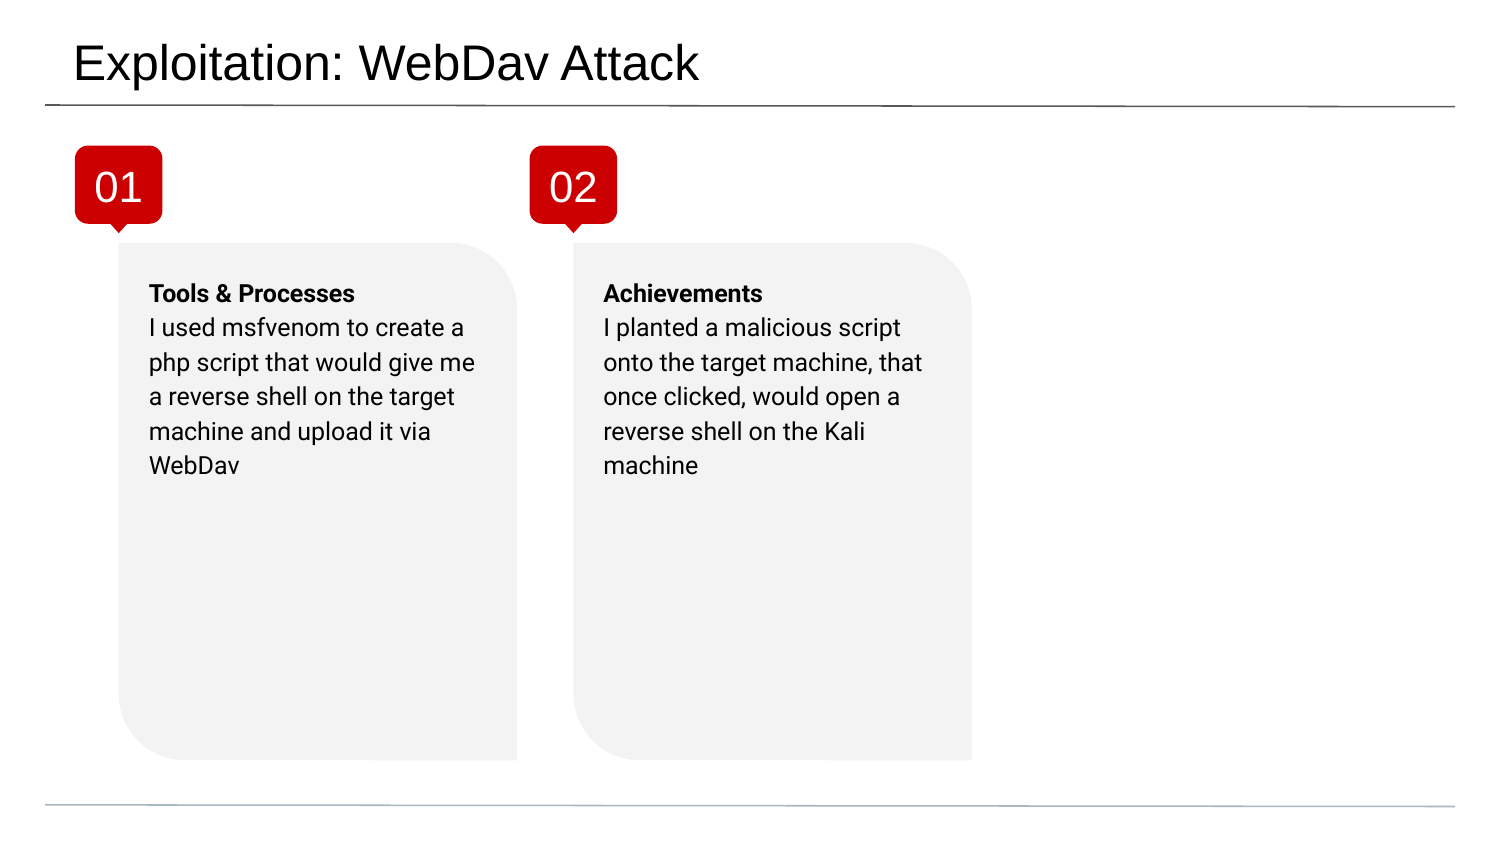

# Exploitation: WebDav Attack
01

02

Tools & Processes
I used msfvenom to create a php script that would give me a reverse shell on the target machine and upload it via WebDav

Achievements
I planted a malicious script onto the target machine, that once clicked, would open a reverse shell on the Kali machine